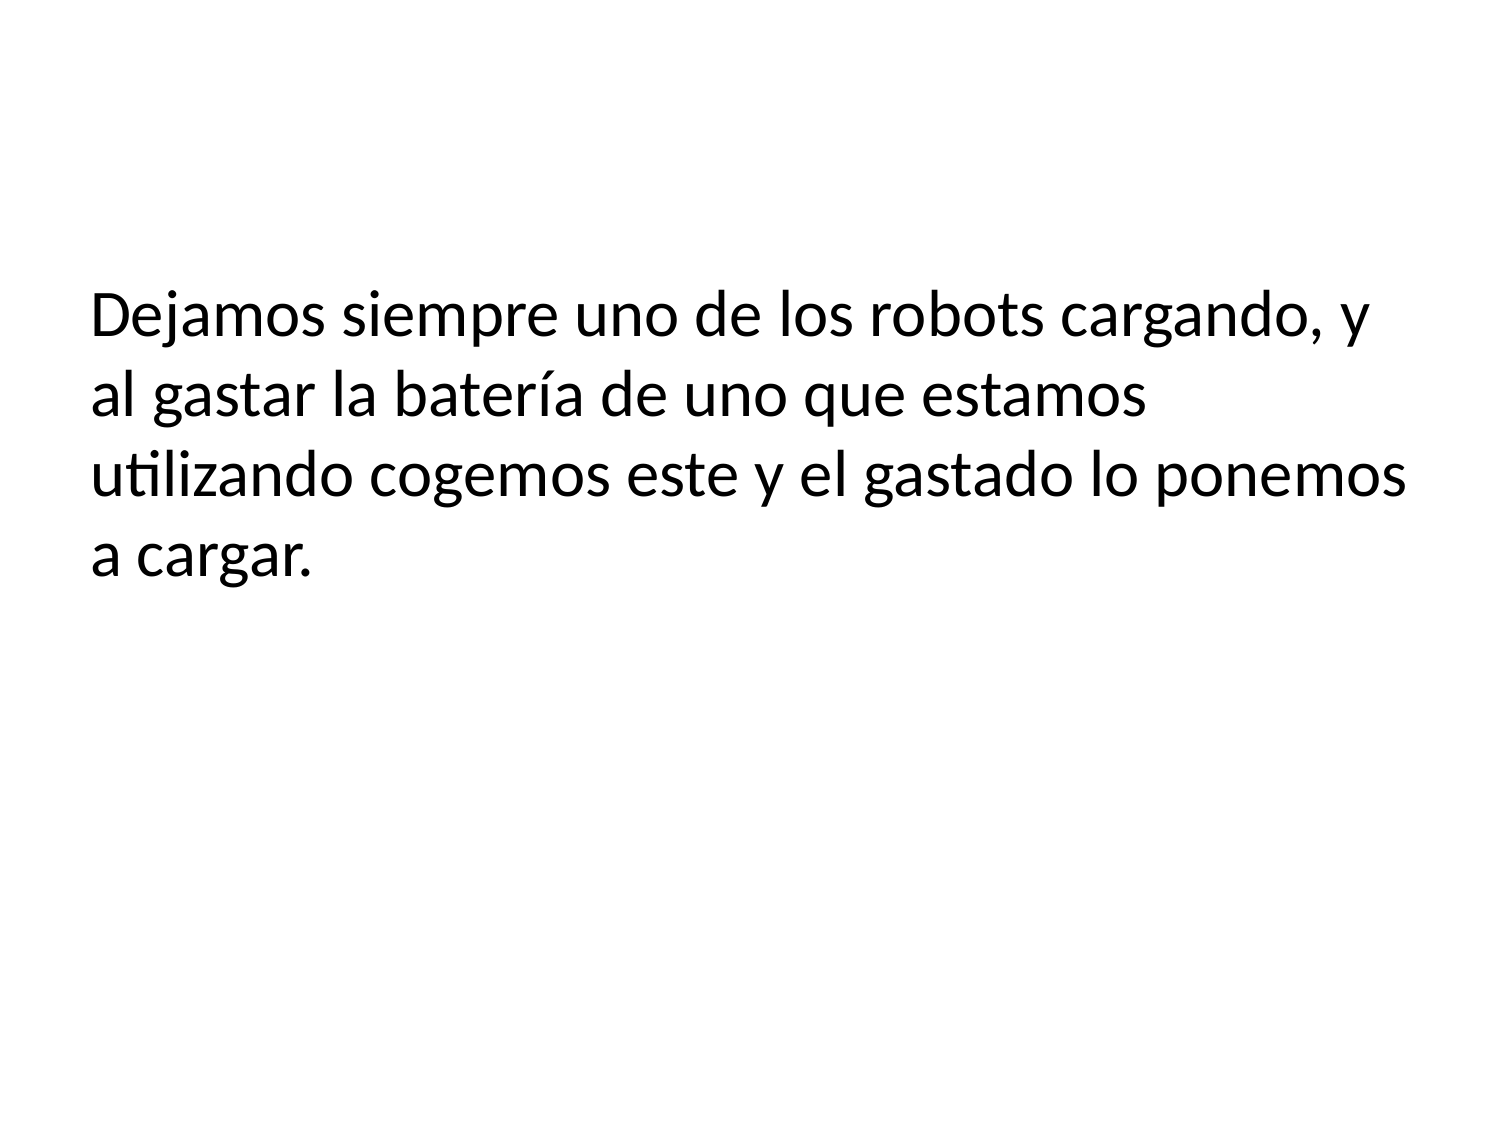

Dejamos siempre uno de los robots cargando, y al gastar la batería de uno que estamos utilizando cogemos este y el gastado lo ponemos a cargar.